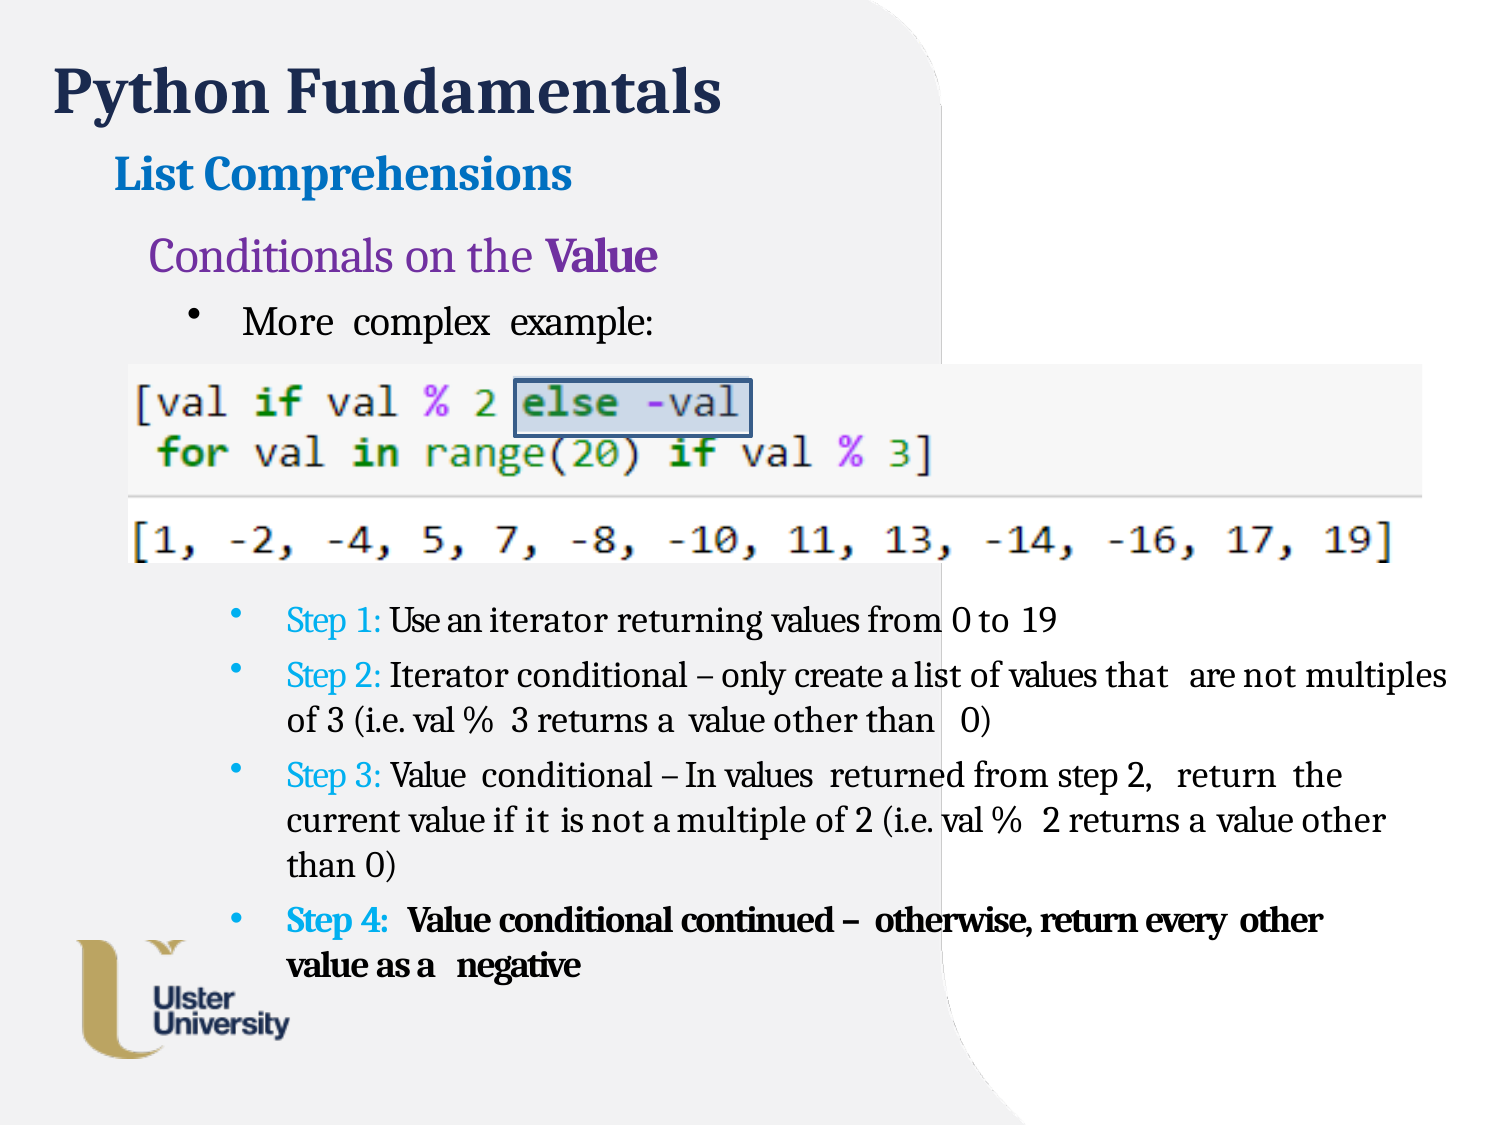

# Python Fundamentals
List Comprehensions
Conditionals on the Value
More  complex  example:

Step 1: Use an iterator returning values from 0 to 19
Step 2: Iterator conditional – only create a list of values that                                   are not multiples of 3 (i.e. val %       3 returns a  value other than   0)
Step 3: Value  conditional – In values  returned from step 2,             return  the current value if it is not a multiple of 2 (i.e. val %          2 returns a  value other than 0)
Step 4:   Value conditional continued – otherwise, return every  other value as a    negative